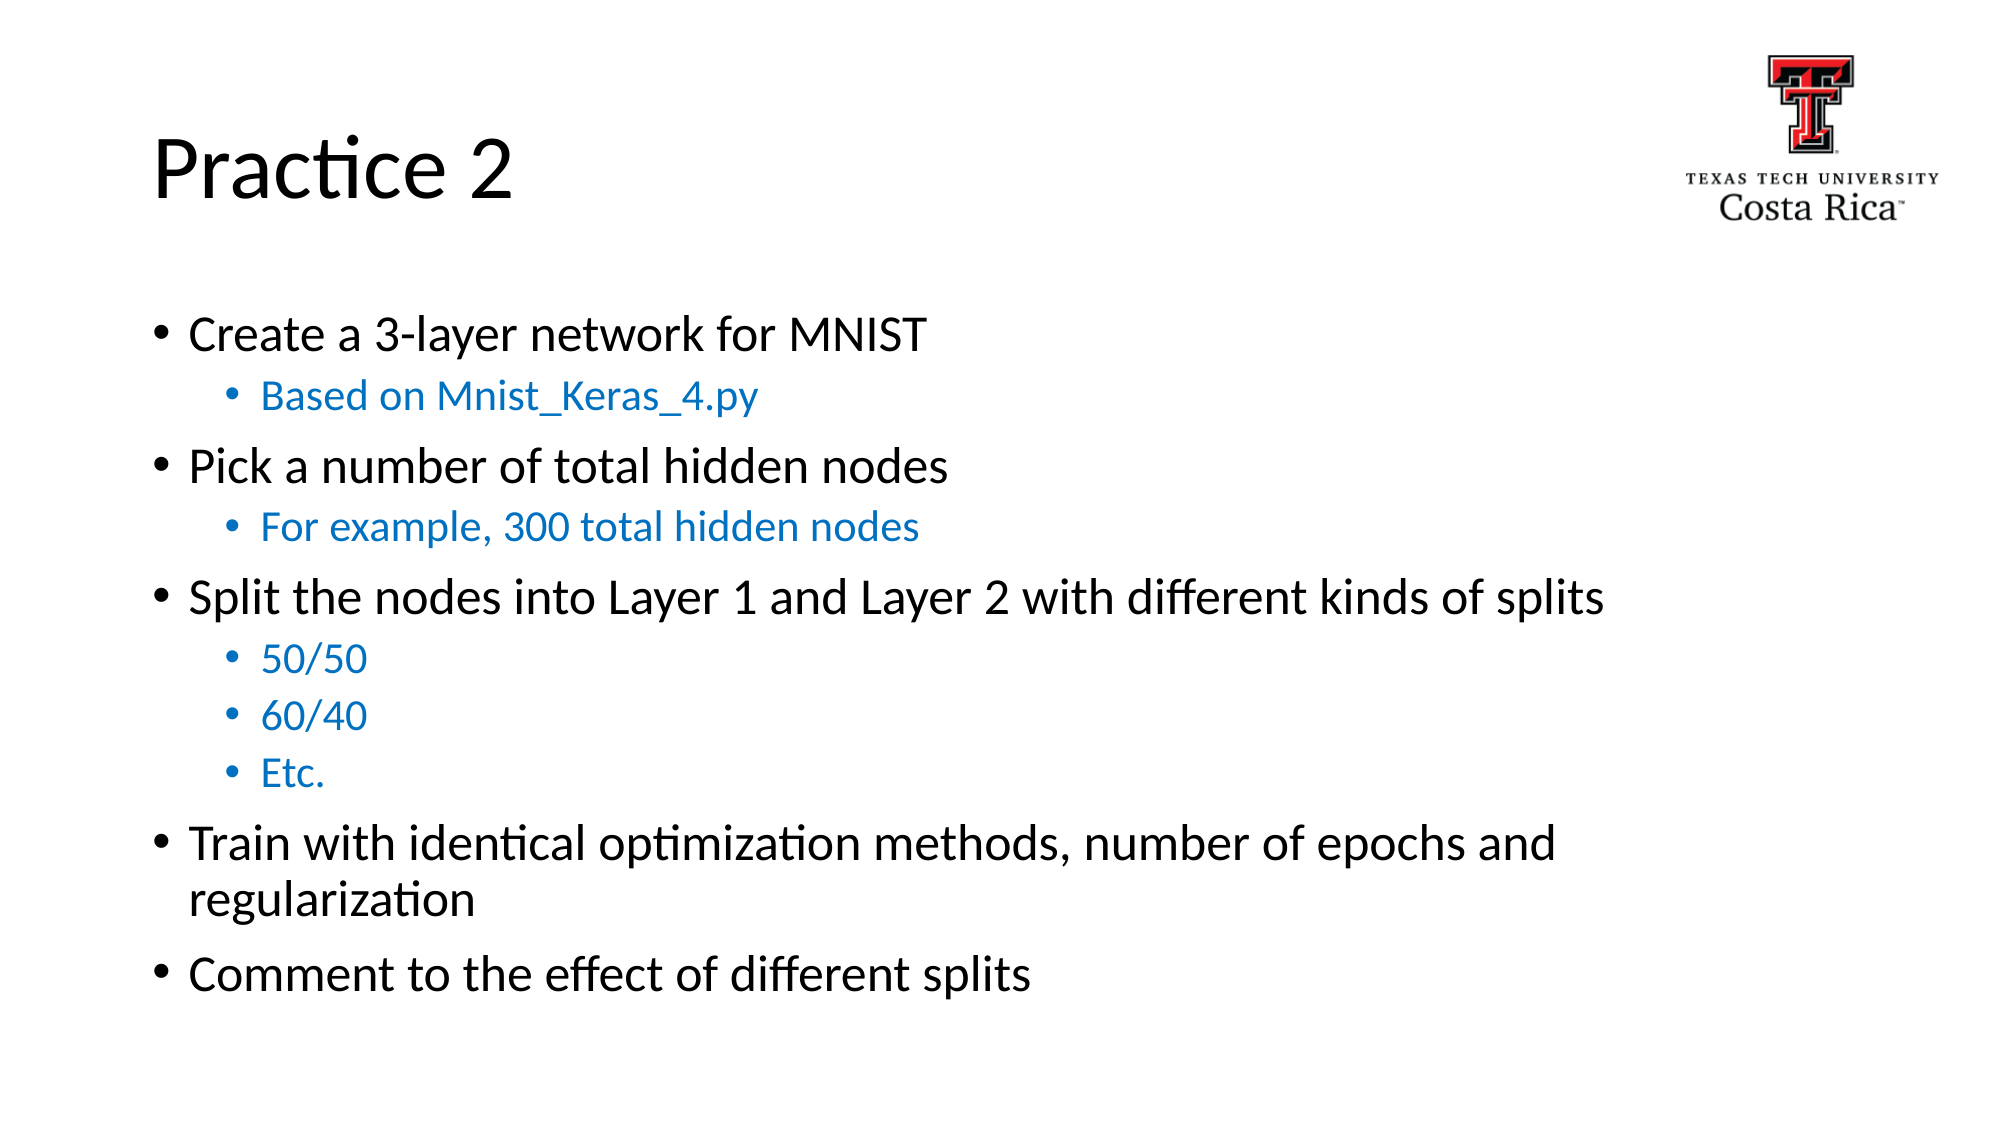

# Practice 2
Create a 3-layer network for MNIST
Based on Mnist_Keras_4.py
Pick a number of total hidden nodes
For example, 300 total hidden nodes
Split the nodes into Layer 1 and Layer 2 with different kinds of splits
50/50
60/40
Etc.
Train with identical optimization methods, number of epochs and regularization
Comment to the effect of different splits